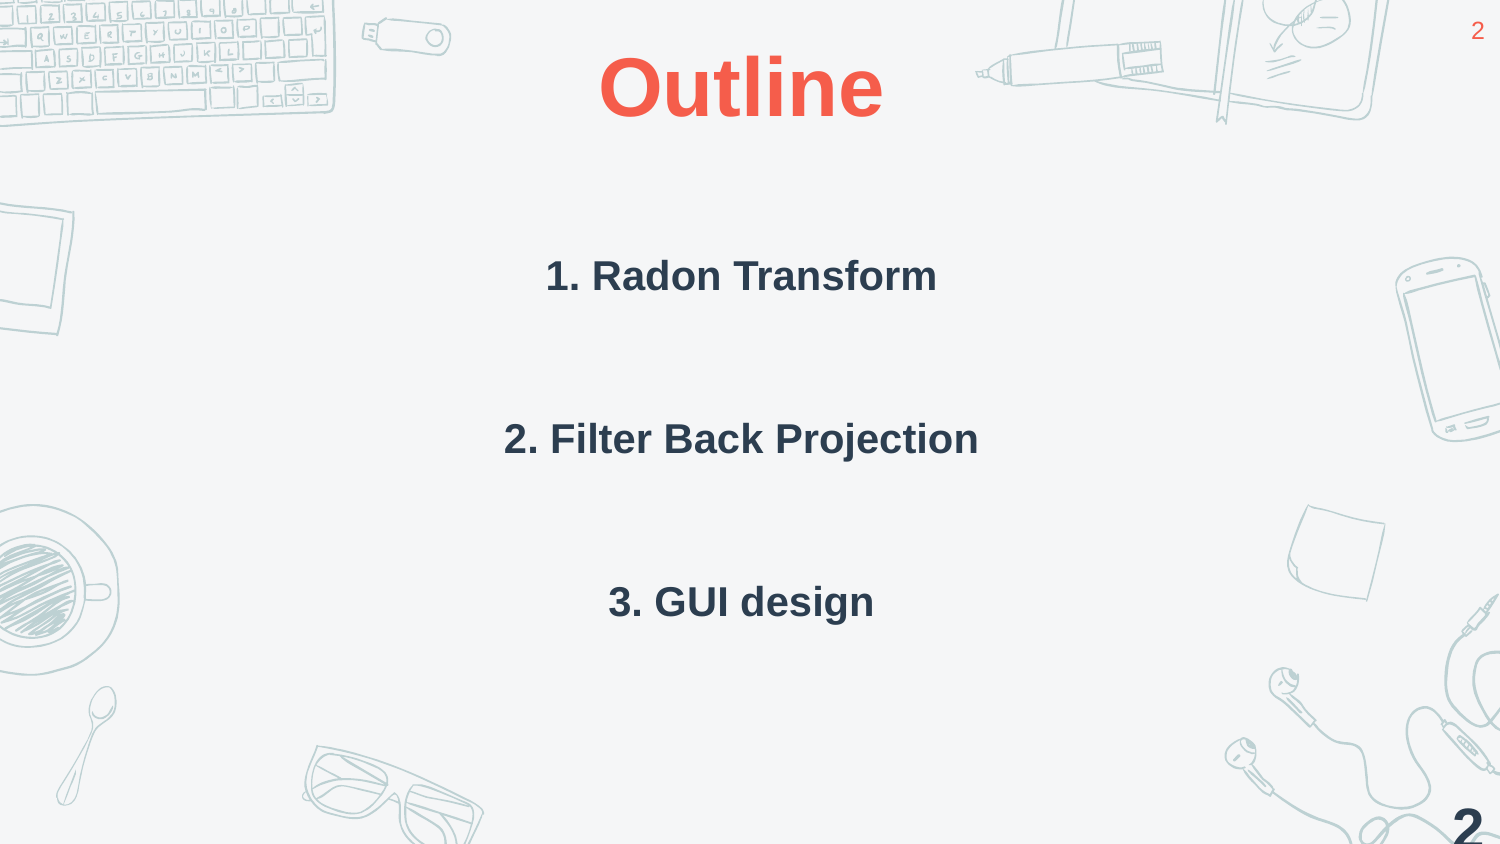

2
# Outline
1. Radon Transform
2. Filter Back Projection
3. GUI design